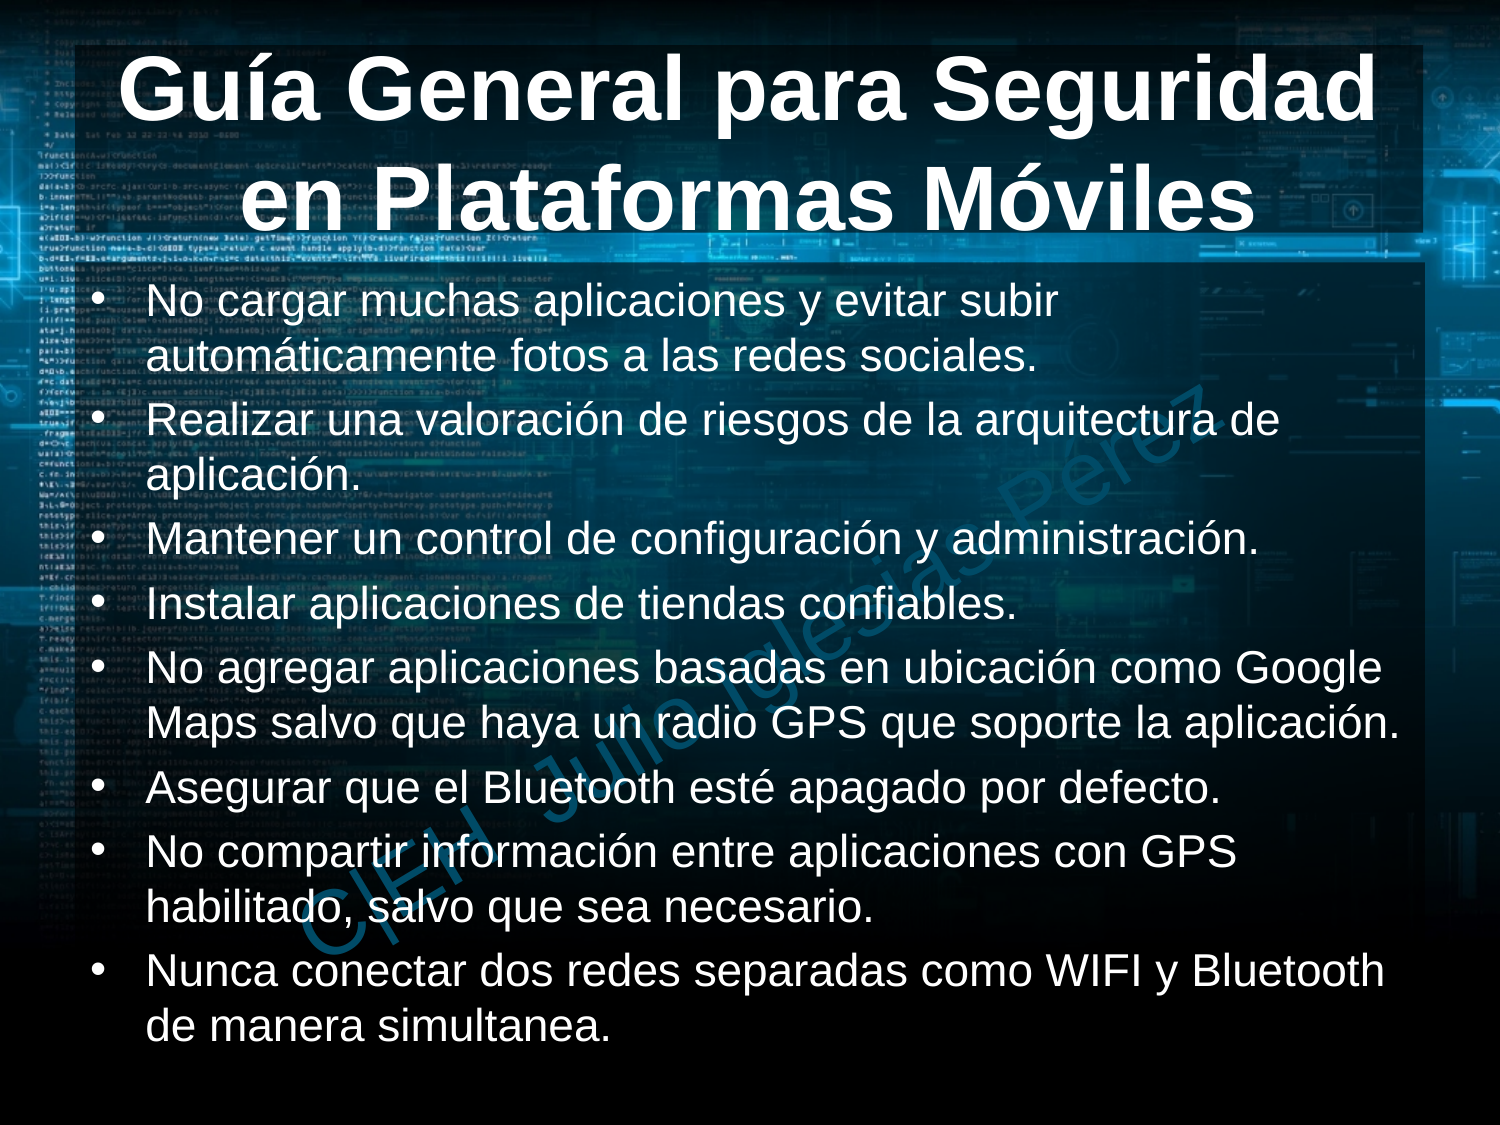

# Guía General para Seguridad en Plataformas Móviles
No cargar muchas aplicaciones y evitar subir automáticamente fotos a las redes sociales.
Realizar una valoración de riesgos de la arquitectura de aplicación.
Mantener un control de configuración y administración.
Instalar aplicaciones de tiendas confiables.
No agregar aplicaciones basadas en ubicación como Google Maps salvo que haya un radio GPS que soporte la aplicación.
Asegurar que el Bluetooth esté apagado por defecto.
No compartir información entre aplicaciones con GPS habilitado, salvo que sea necesario.
Nunca conectar dos redes separadas como WIFI y Bluetooth de manera simultanea.
C|EH  Julio Iglesias Pérez